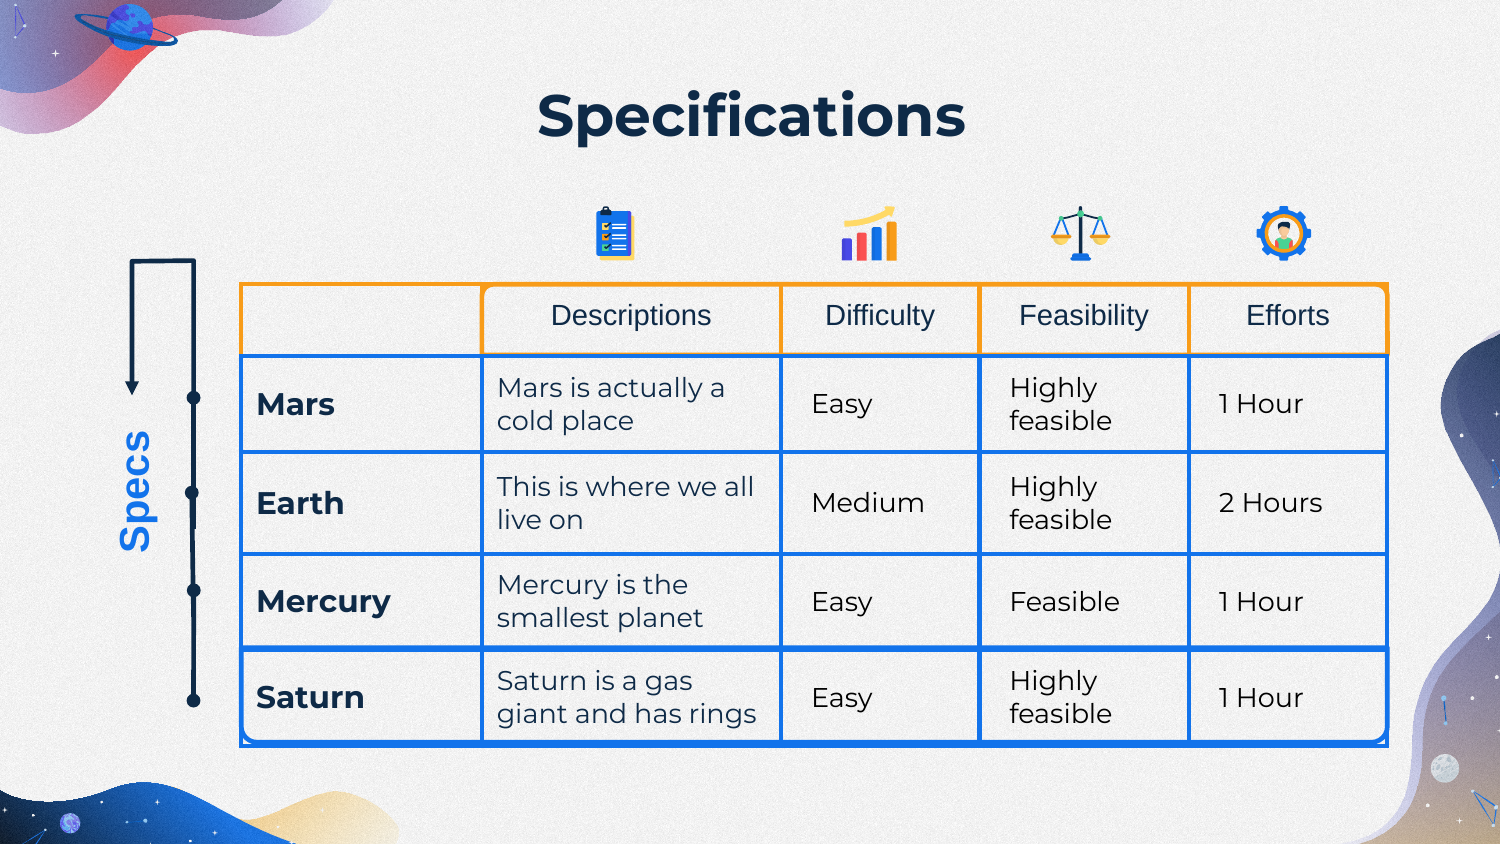

# Specifications

|  | Descriptions | Difficulty | Feasibility | Efforts |
| --- | --- | --- | --- | --- |
| Mars | Mars is actually a cold place | Easy | Highly feasible | 1 Hour |
| Earth | This is where we all live on | Medium | Highly feasible | 2 Hours |
| Mercury | Mercury is the smallest planet | Easy | Feasible | 1 Hour |
| Saturn | Saturn is a gas giant and has rings | Easy | Highly feasible | 1 Hour |

Specs